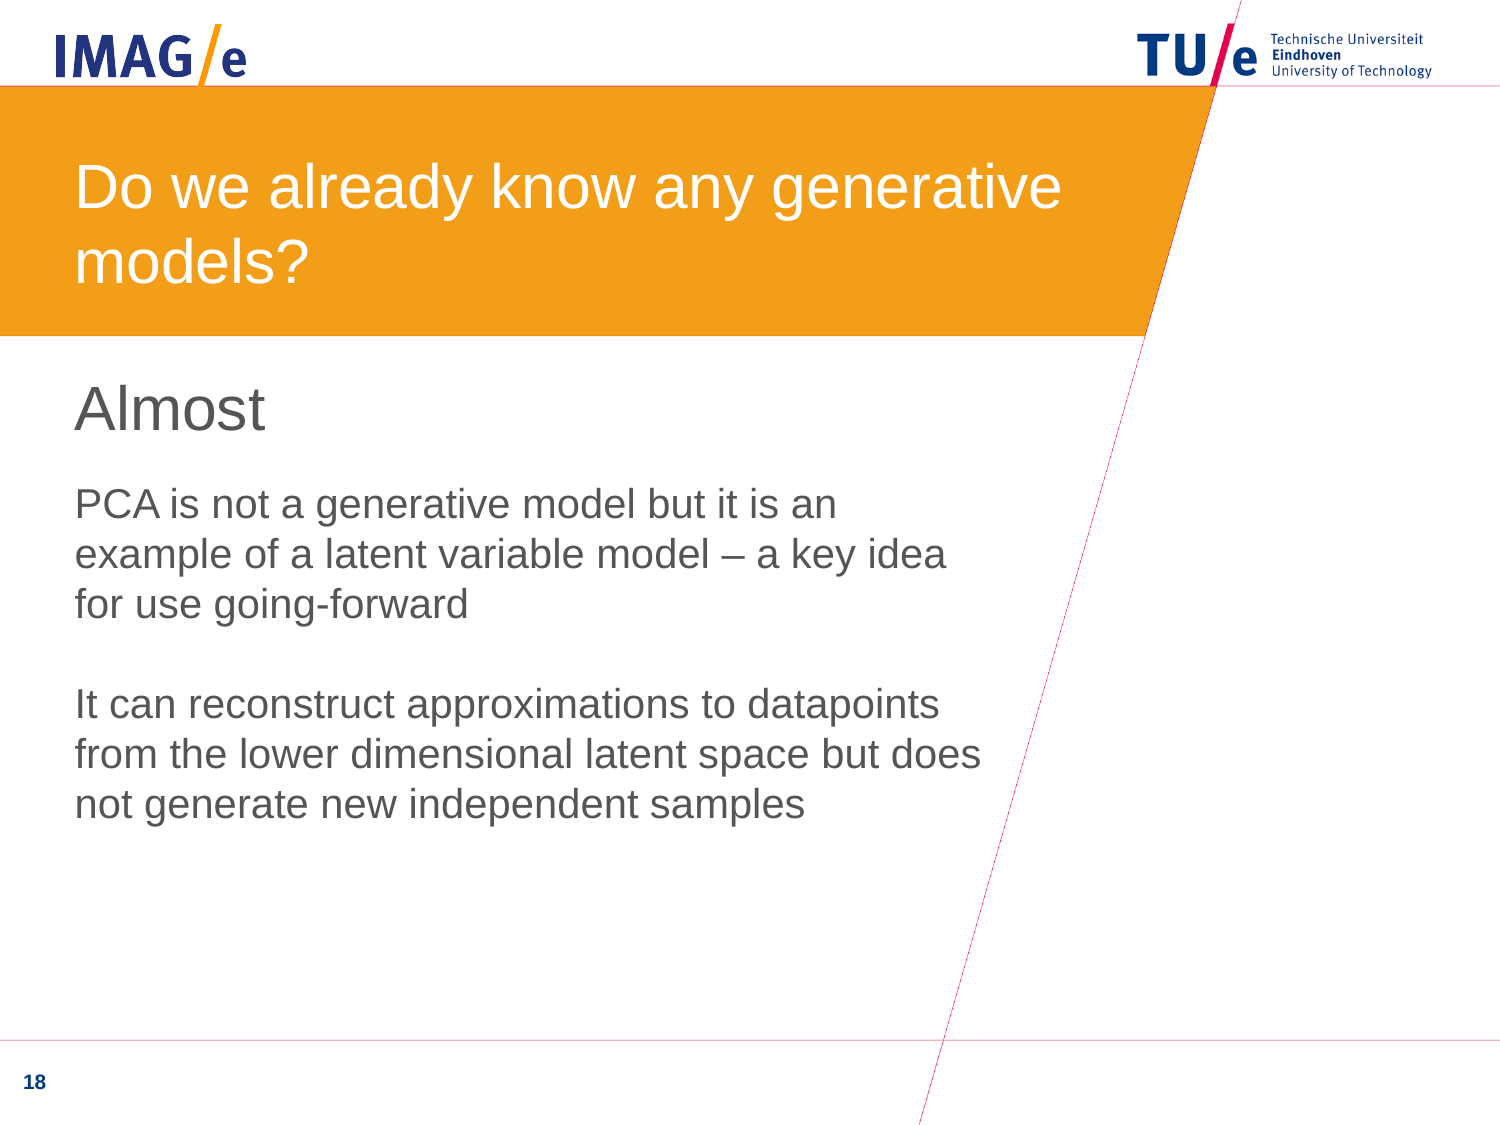

Do we already know any generative models?
Almost

PCA is not a generative model but it is an example of a latent variable model – a key idea for use going-forward

It can reconstruct approximations to datapoints from the lower dimensional latent space but does not generate new independent samples
18